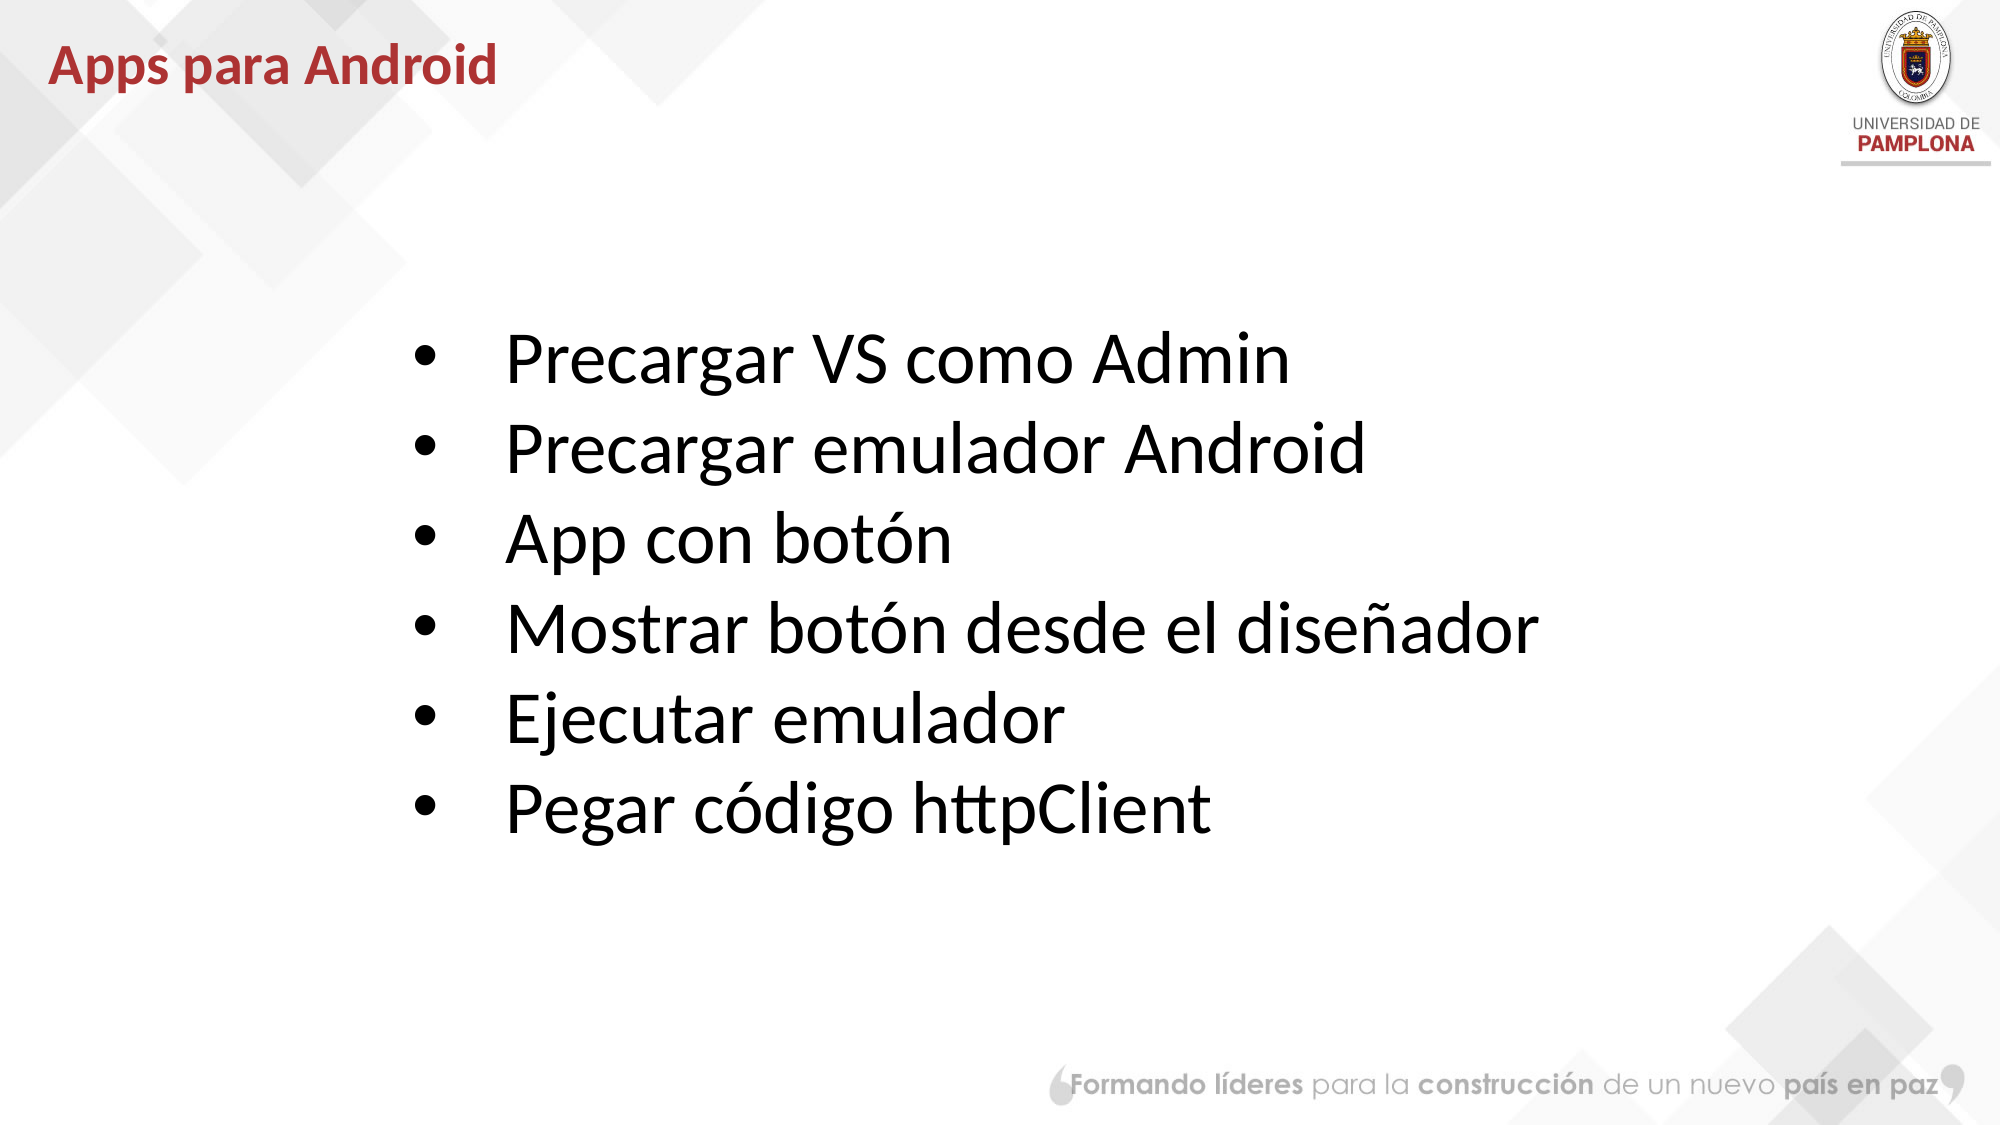

# Apps para Android
Precargar VS como Admin
Precargar emulador Android
App con botón
Mostrar botón desde el diseñador
Ejecutar emulador
Pegar código httpClient